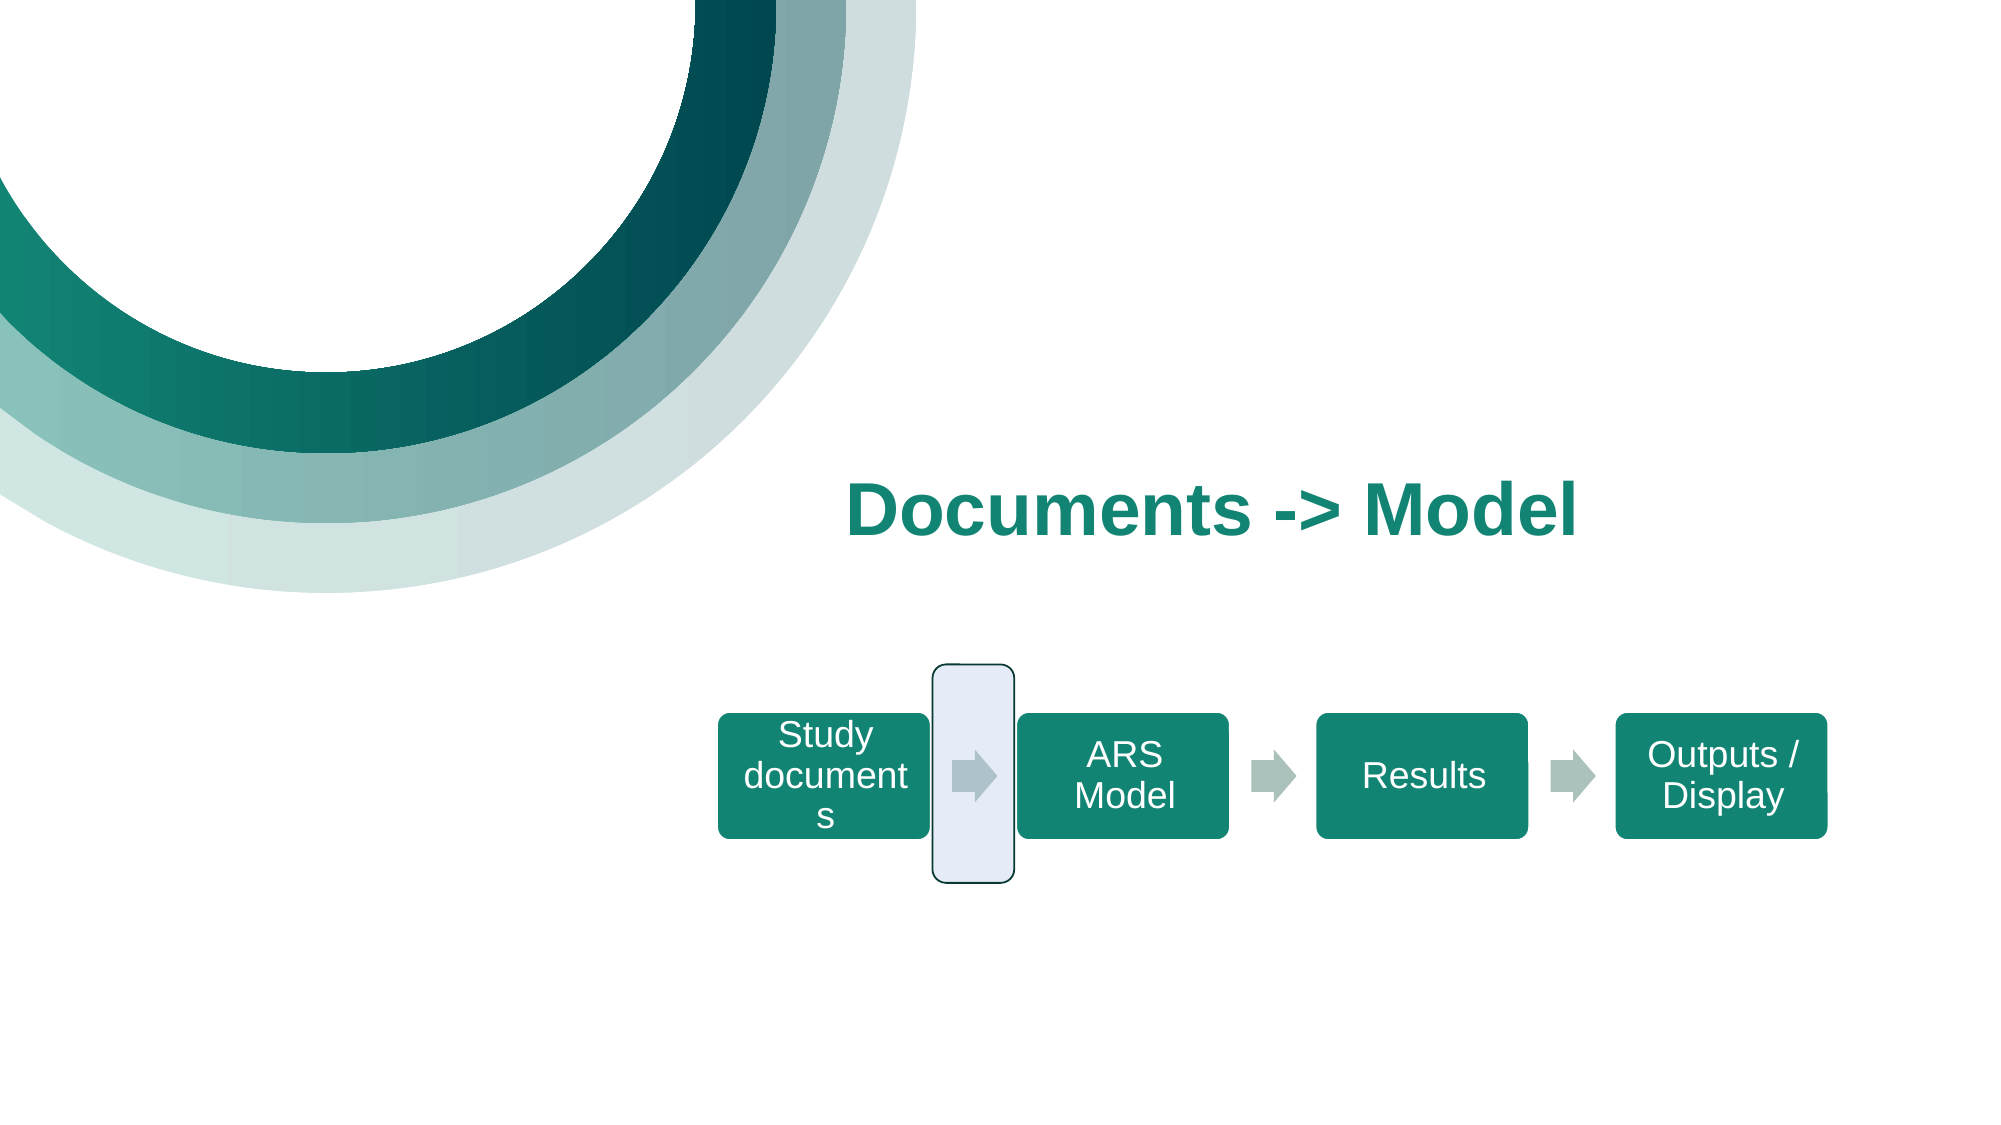

# Documents -> Model
Study documents

ARS Model

Results

Outputs / Display